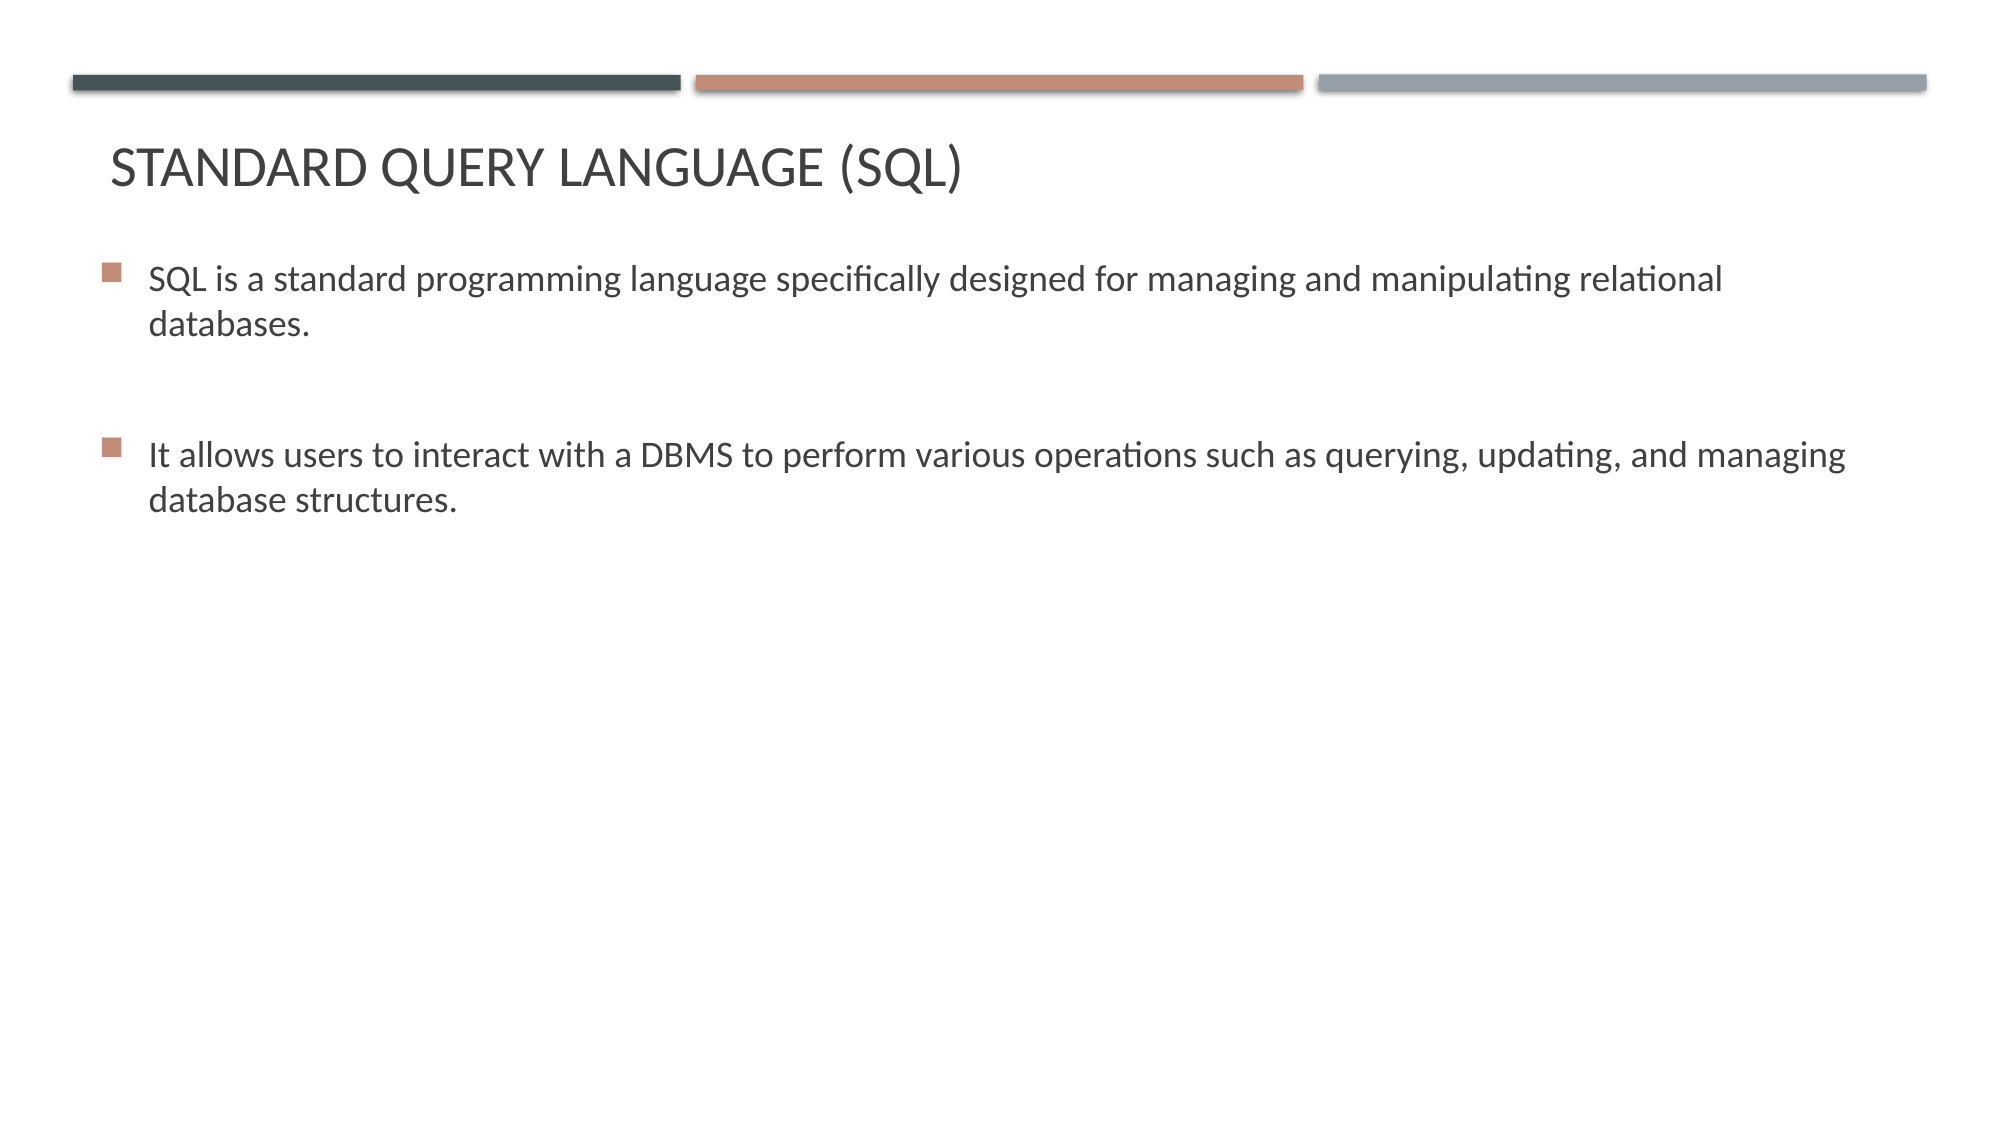

# Standard query language (SQL)
SQL is a standard programming language specifically designed for managing and manipulating relational databases.

It allows users to interact with a DBMS to perform various operations such as querying, updating, and managing database structures.